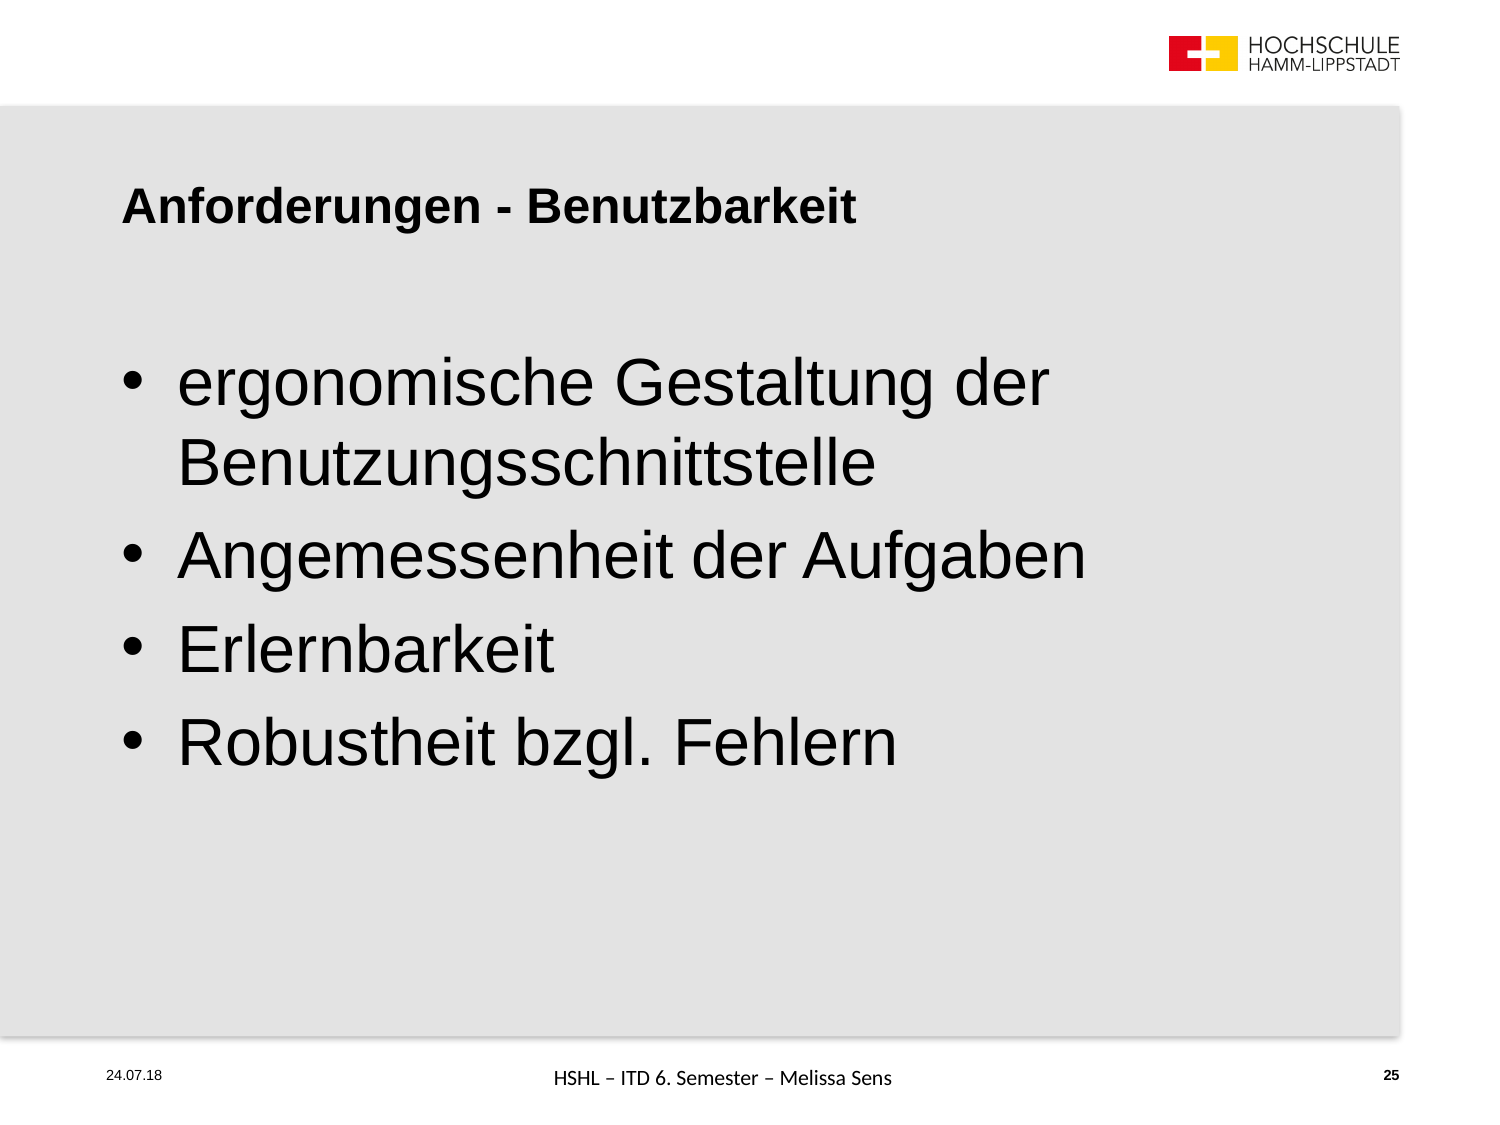

Anforderungen - Benutzbarkeit
ergonomische Gestaltung der Benutzungsschnittstelle
Angemessenheit der Aufgaben
Erlernbarkeit
Robustheit bzgl. Fehlern
HSHL – ITD 6. Semester – Melissa Sens
24.07.18
25